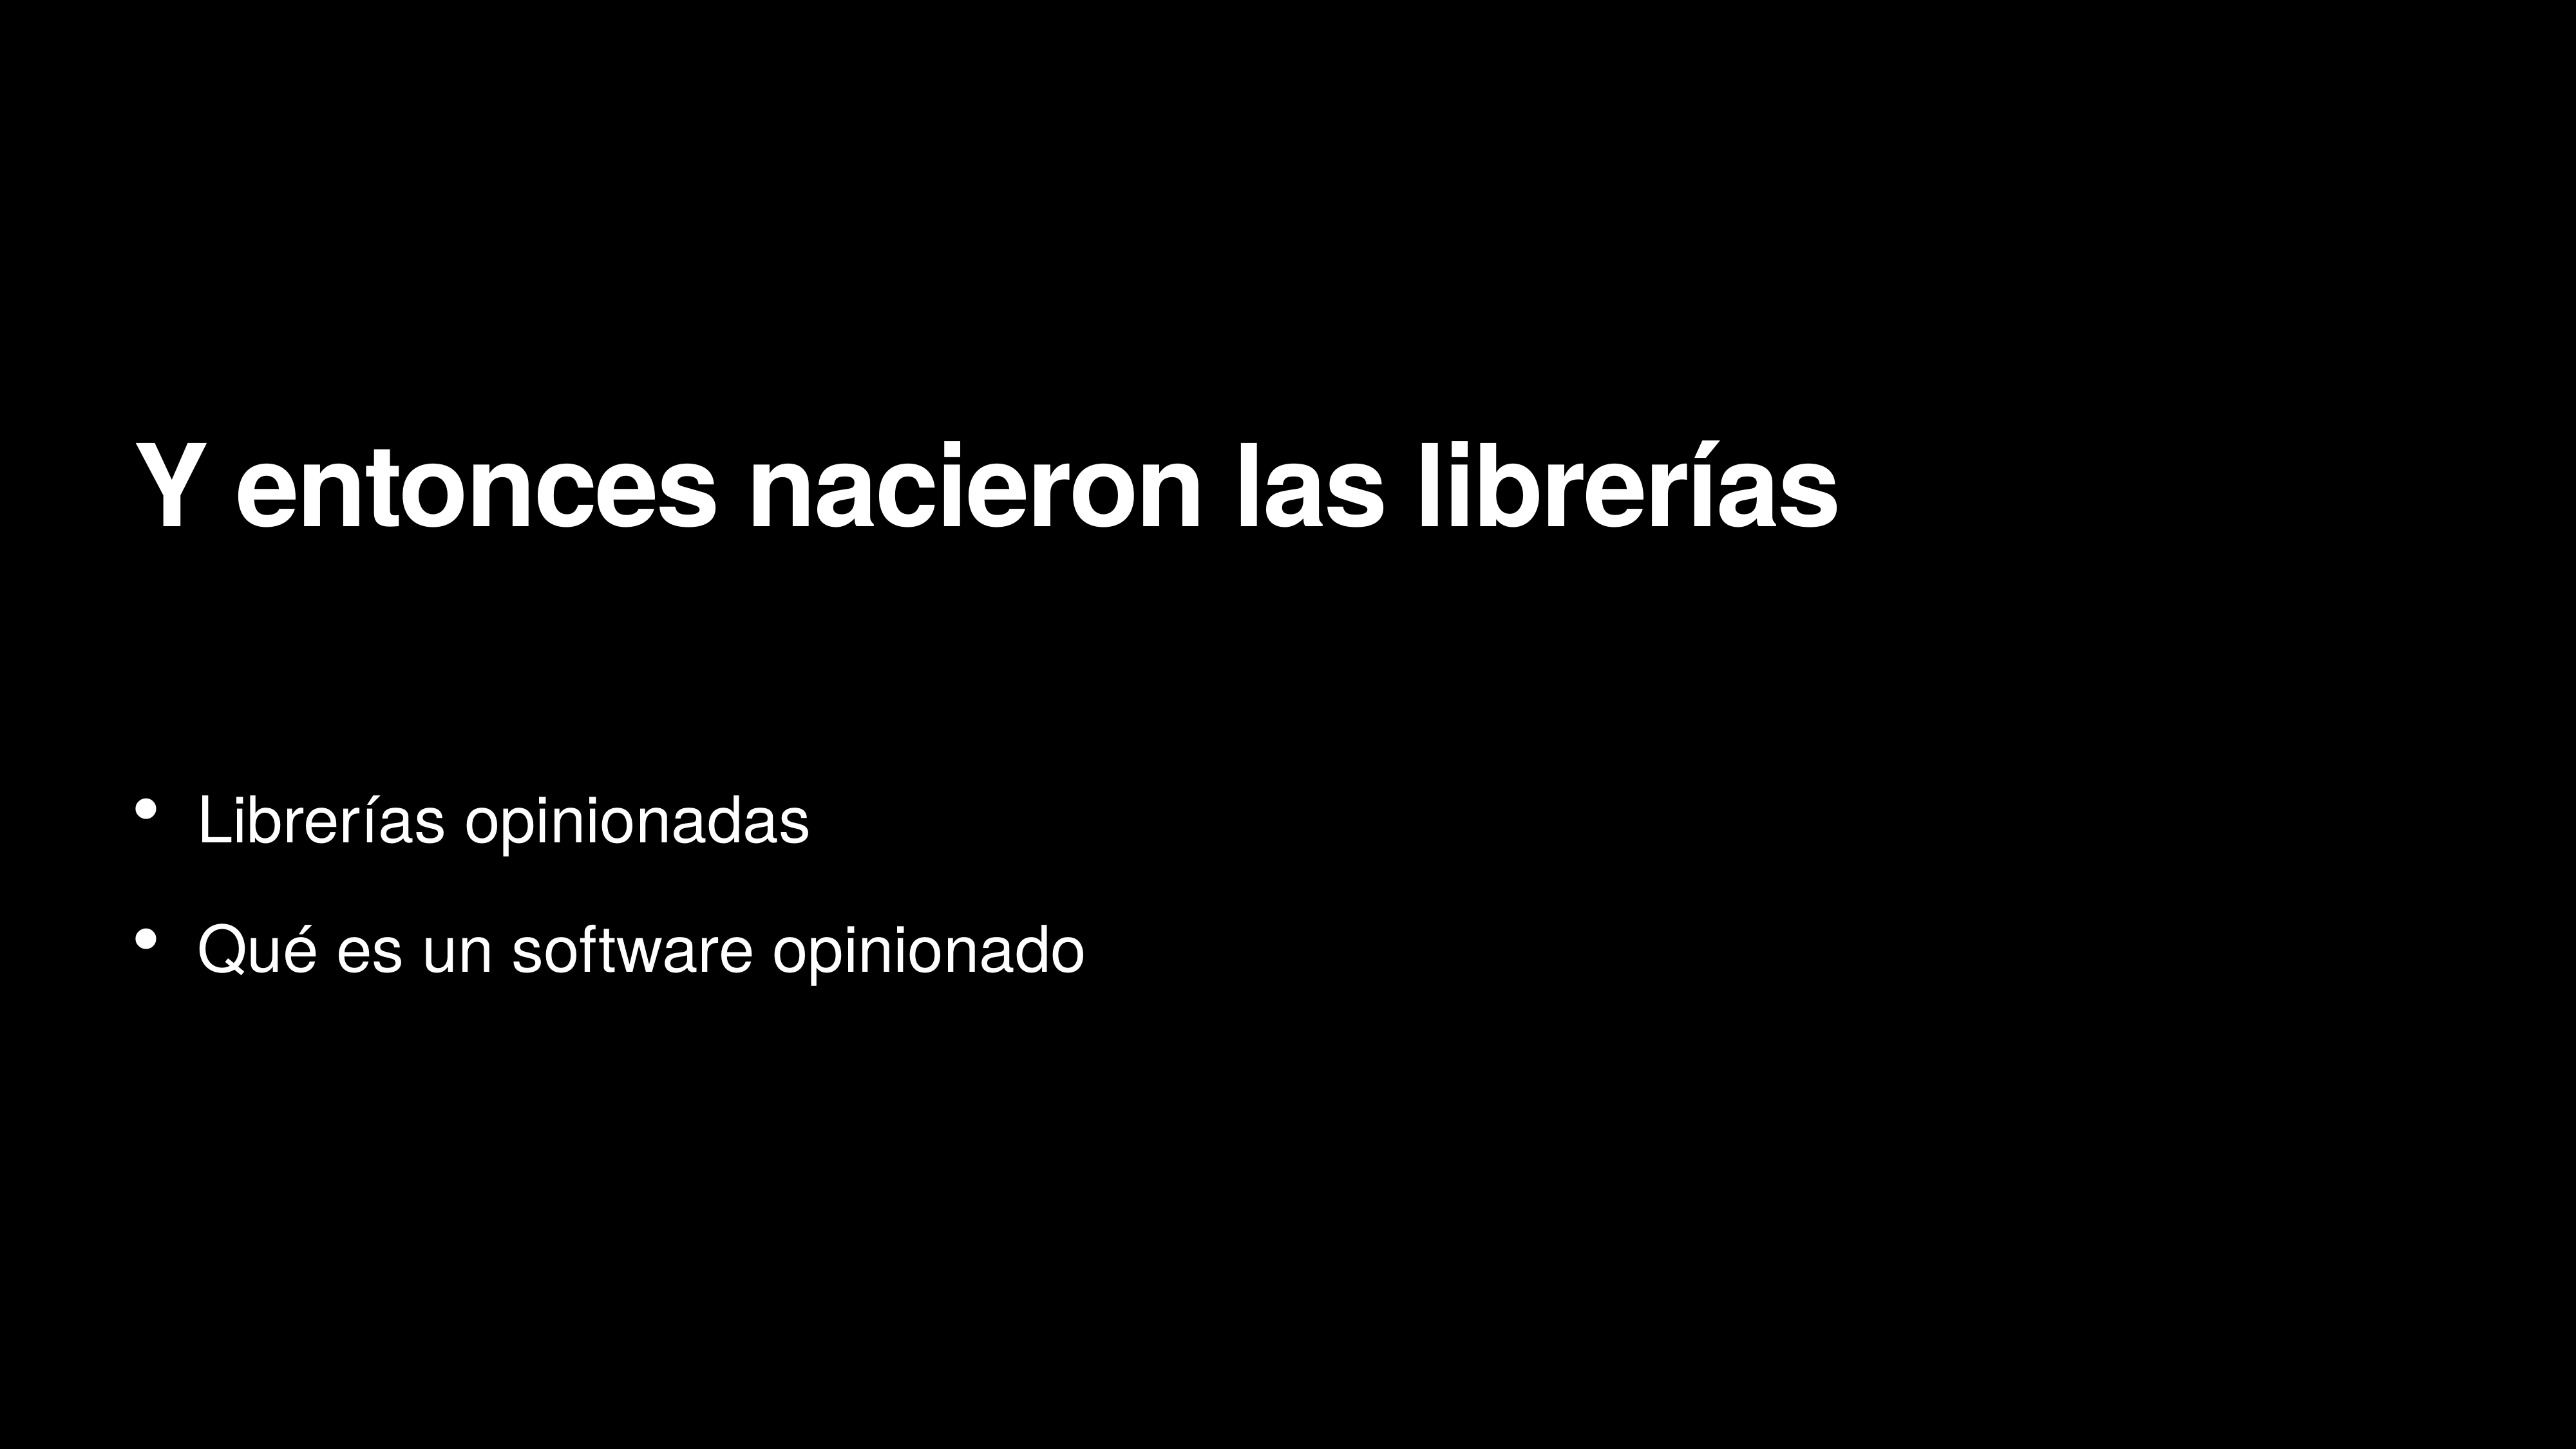

# Y entonces nacieron las librerías

Librerías opinionadas
Qué es un software opinionado